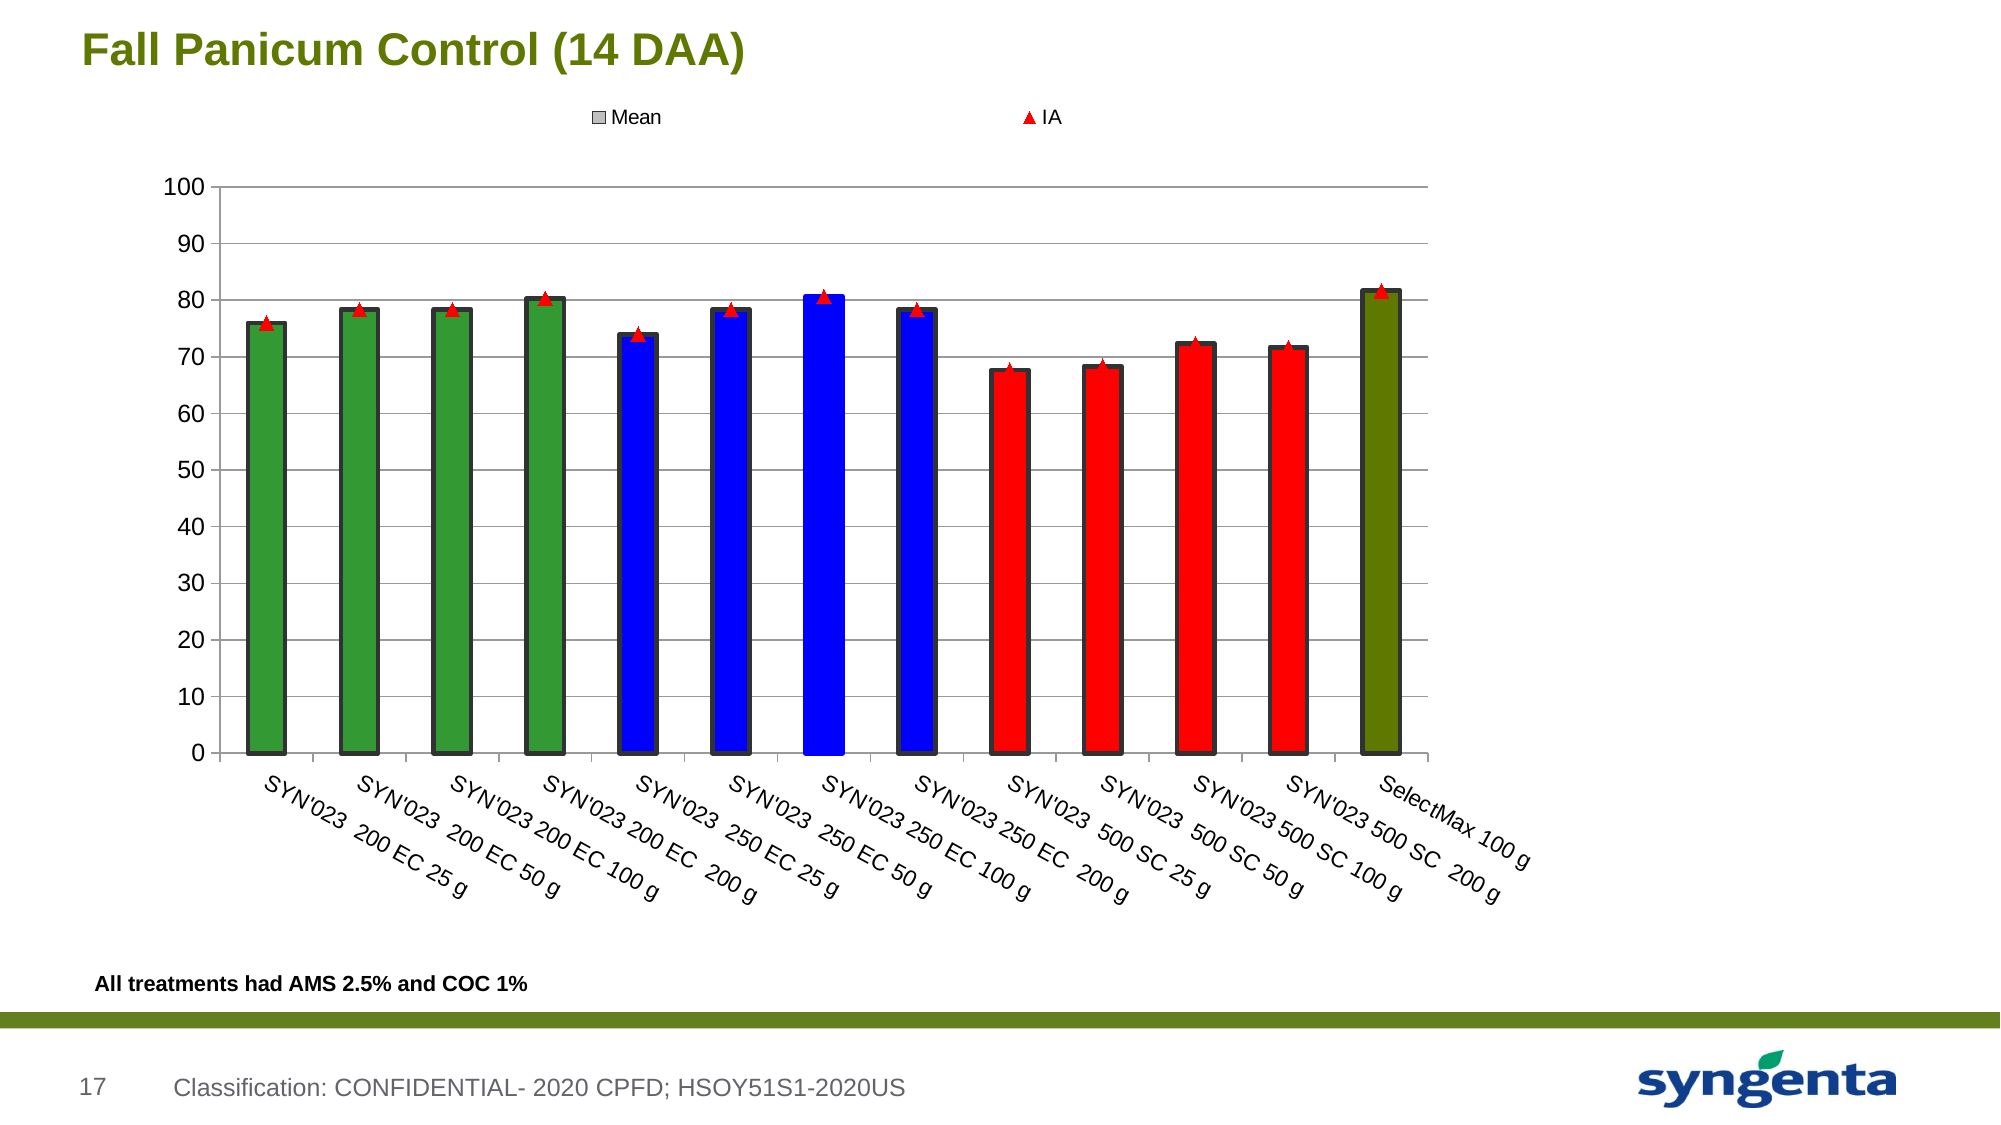

# Fall Panicum Control (14 DAA)

### Chart

| Category | Mean | IA |
|---|---|---|
| SYN'023  200 EC 25 g | 76.0 | 76.0 |
| SYN'023  200 EC 50 g | 78.333333333333 | 78.333333333333 |
| SYN'023 200 EC 100 g | 78.333333333333 | 78.333333333333 |
| SYN'023 200 EC  200 g | 80.333333333333 | 80.333333333333 |
| SYN'023  250 EC 25 g | 74.0 | 74.0 |
| SYN'023  250 EC 50 g | 78.333333333333 | 78.333333333333 |
| SYN'023 250 EC 100 g | 80.666666666666 | 80.666666666666 |
| SYN'023 250 EC  200 g | 78.333333333333 | 78.333333333333 |
| SYN'023  500 SC 25 g | 67.666666666666 | 67.666666666666 |
| SYN'023  500 SC 50 g | 68.333333333333 | 68.333333333333 |
| SYN'023 500 SC 100 g | 72.333333333333 | 72.333333333333 |
| SYN'023 500 SC  200 g | 71.666666666666 | 71.666666666666 |
| SelectMax 100 g | 81.666666666666 | 81.666666666666 |
All treatments had AMS 2.5% and COC 1%
Classification: CONFIDENTIAL- 2020 CPFD; HSOY51S1-2020US